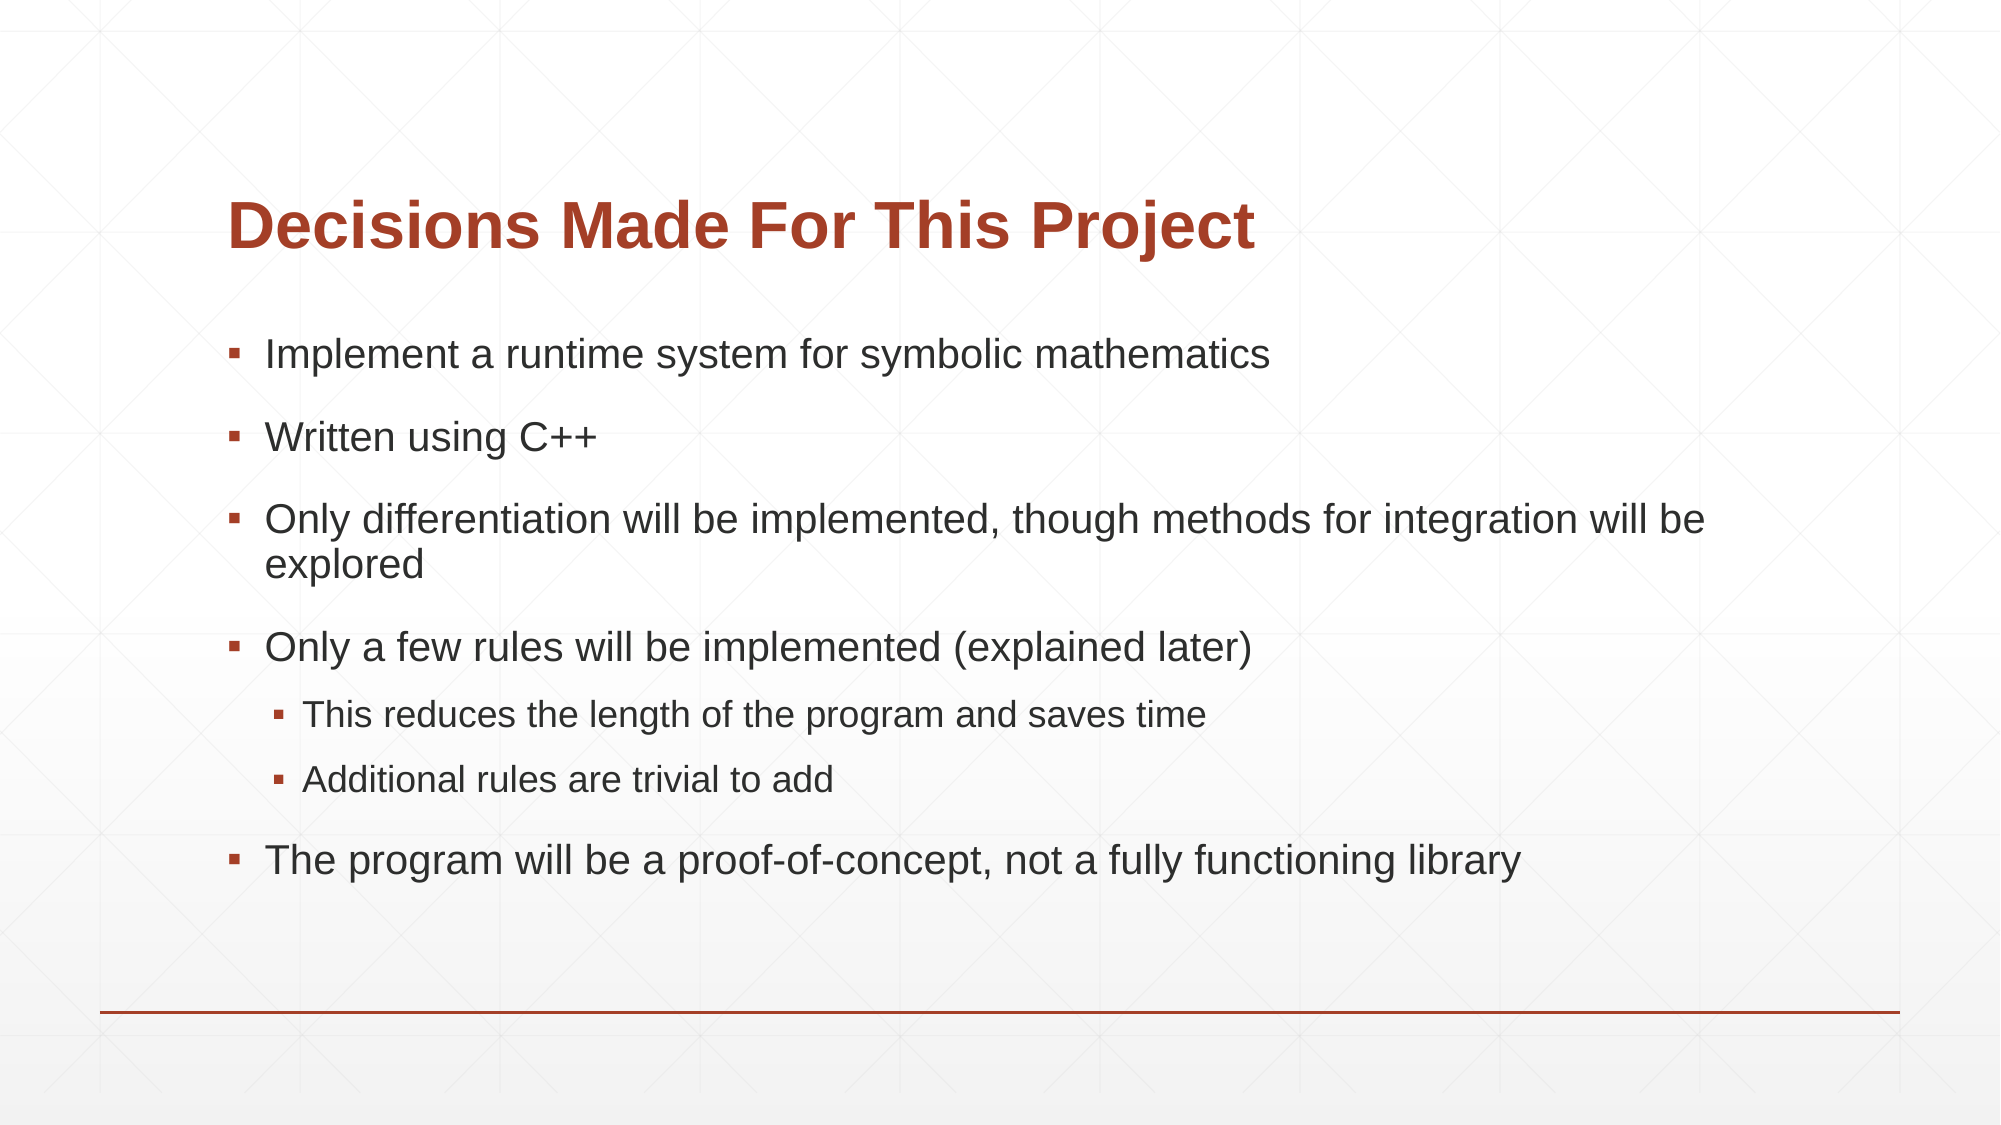

# Decisions Made For This Project

Implement a runtime system for symbolic mathematics
Written using C++
Only differentiation will be implemented, though methods for integration will be explored
Only a few rules will be implemented (explained later)
This reduces the length of the program and saves time
Additional rules are trivial to add
The program will be a proof-of-concept, not a fully functioning library